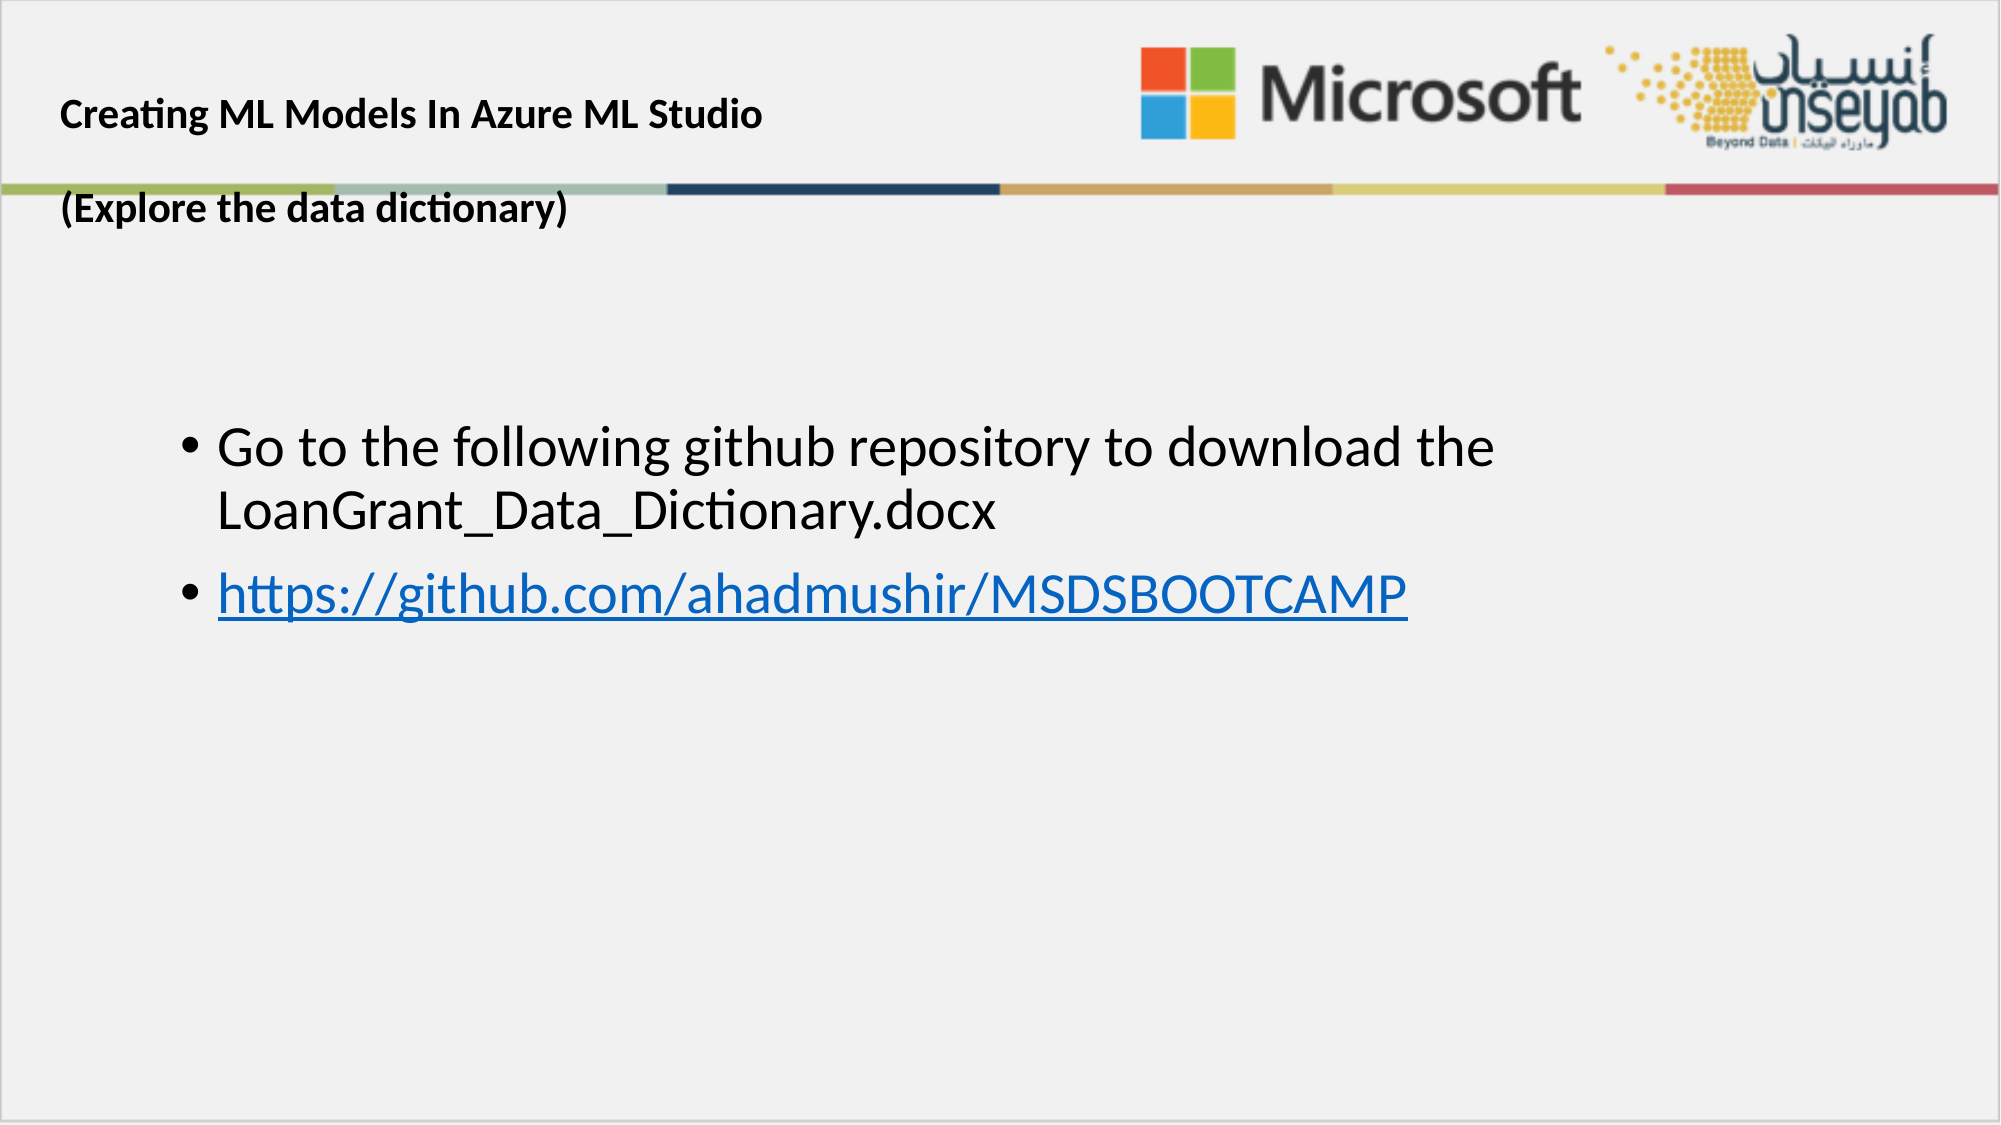

# Creating ML Models In Azure ML Studio (Explore the data dictionary)
Go to the following github repository to download the LoanGrant_Data_Dictionary.docx
https://github.com/ahadmushir/MSDSBOOTCAMP